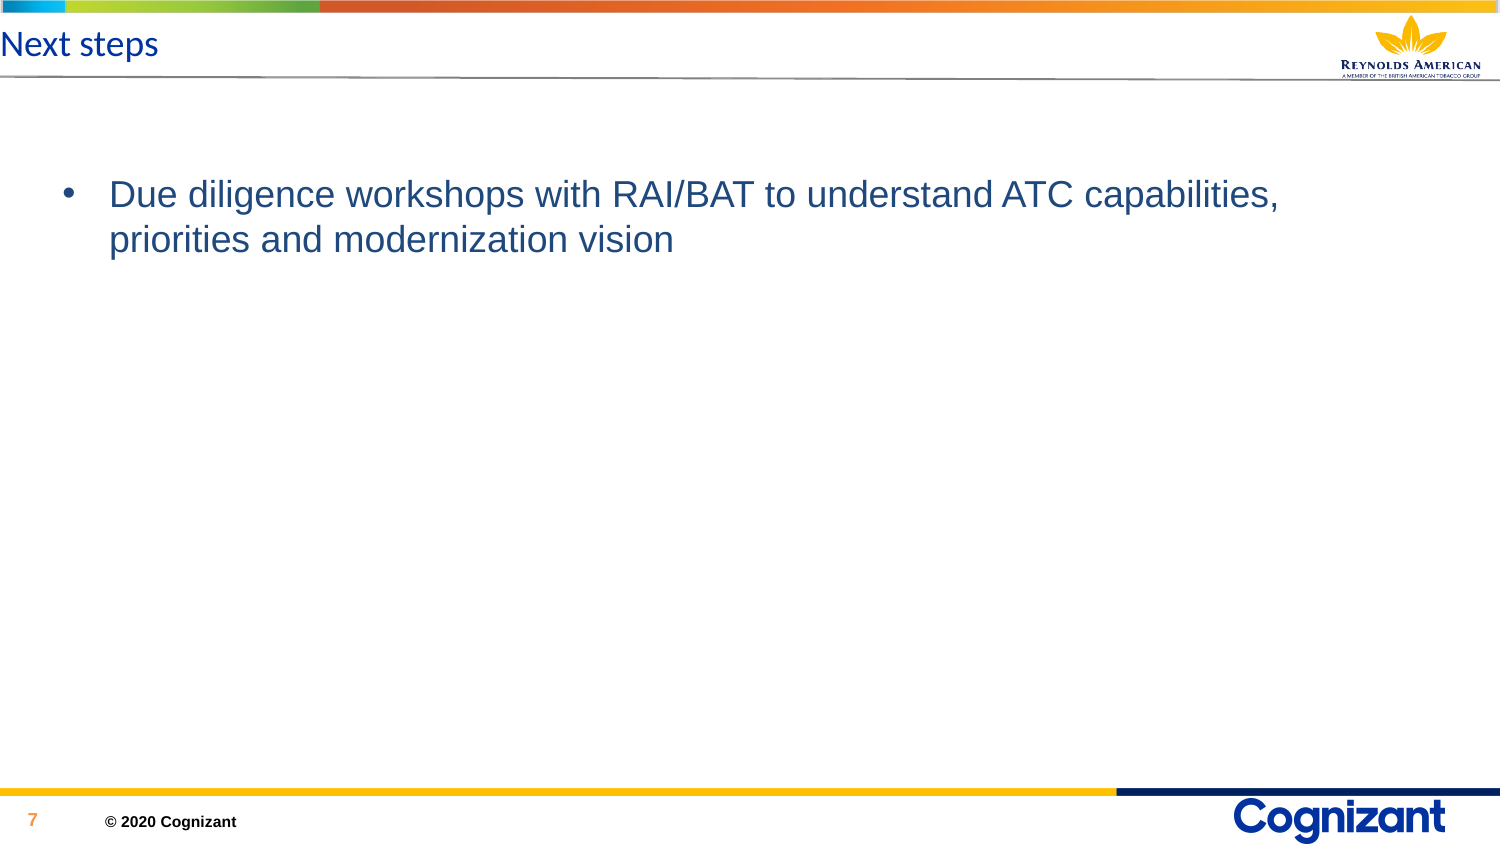

# Next steps
Due diligence workshops with RAI/BAT to understand ATC capabilities, priorities and modernization vision